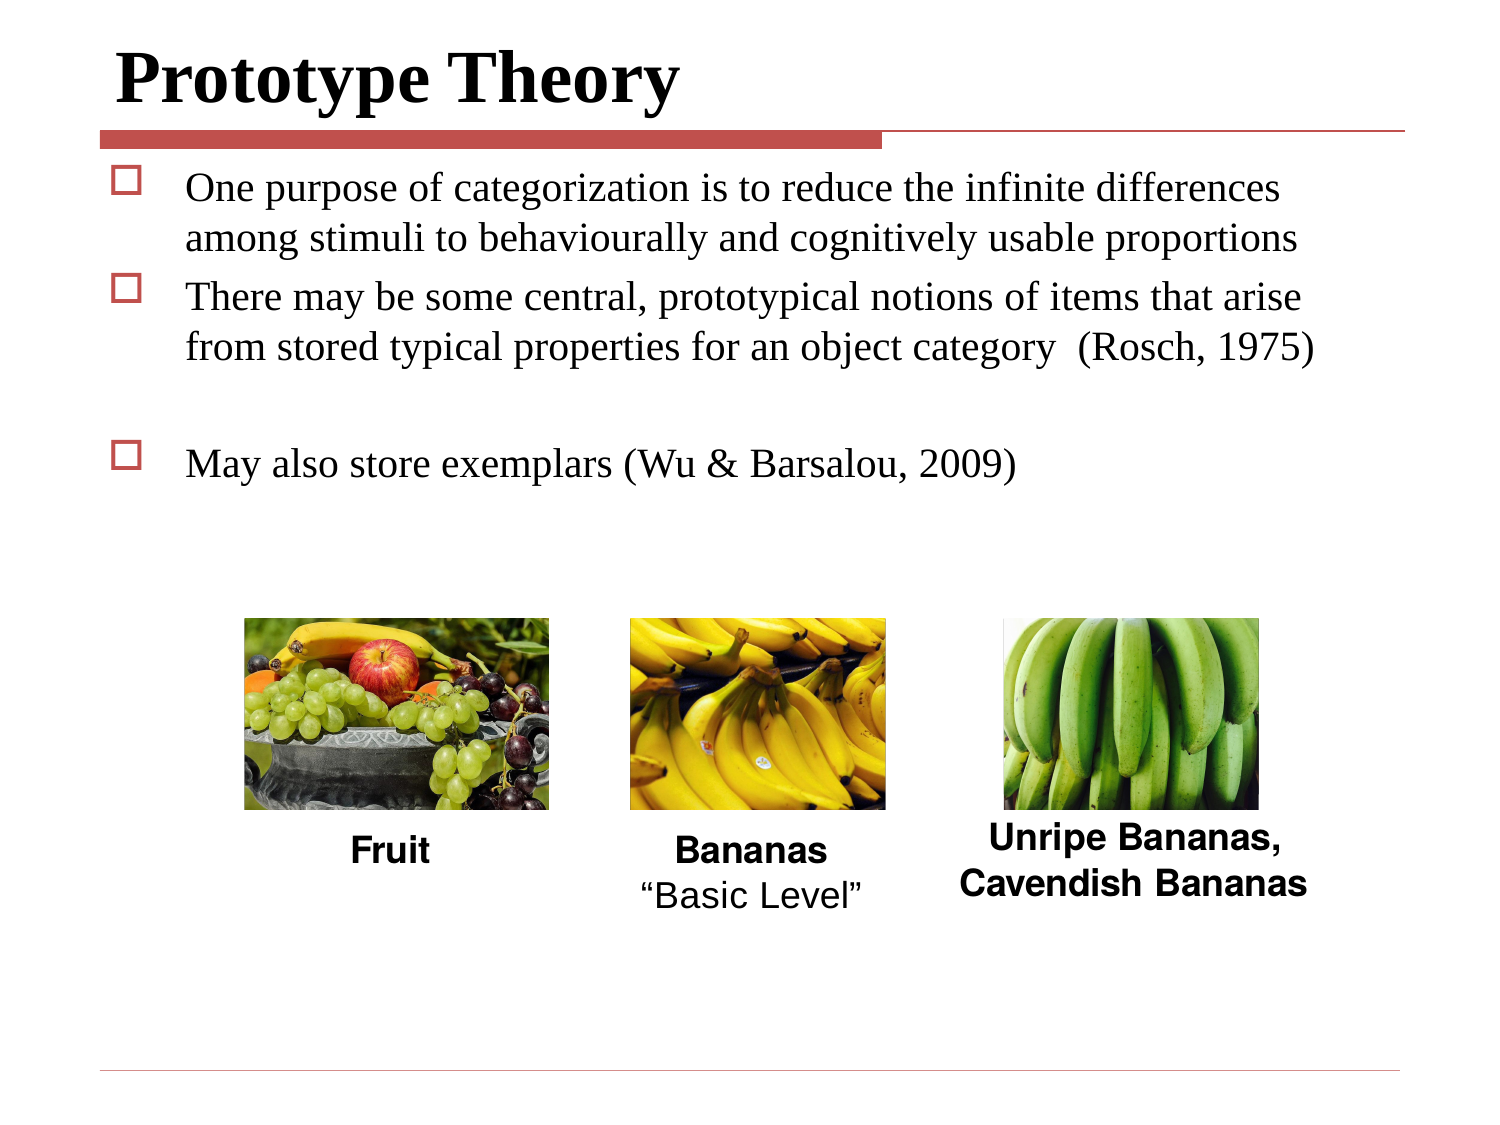

# Prototype Theory
One purpose of categorization is to reduce the infinite differences among stimuli to behaviourally and cognitively usable proportions
There may be some central, prototypical notions of items that arise from stored typical properties for an object category  (Rosch, 1975)

May also store exemplars (Wu & Barsalou, 2009)

Banana

Unripe Bananas,
Bananas
“Basic Level”
Fruit
Cavendish Bananas